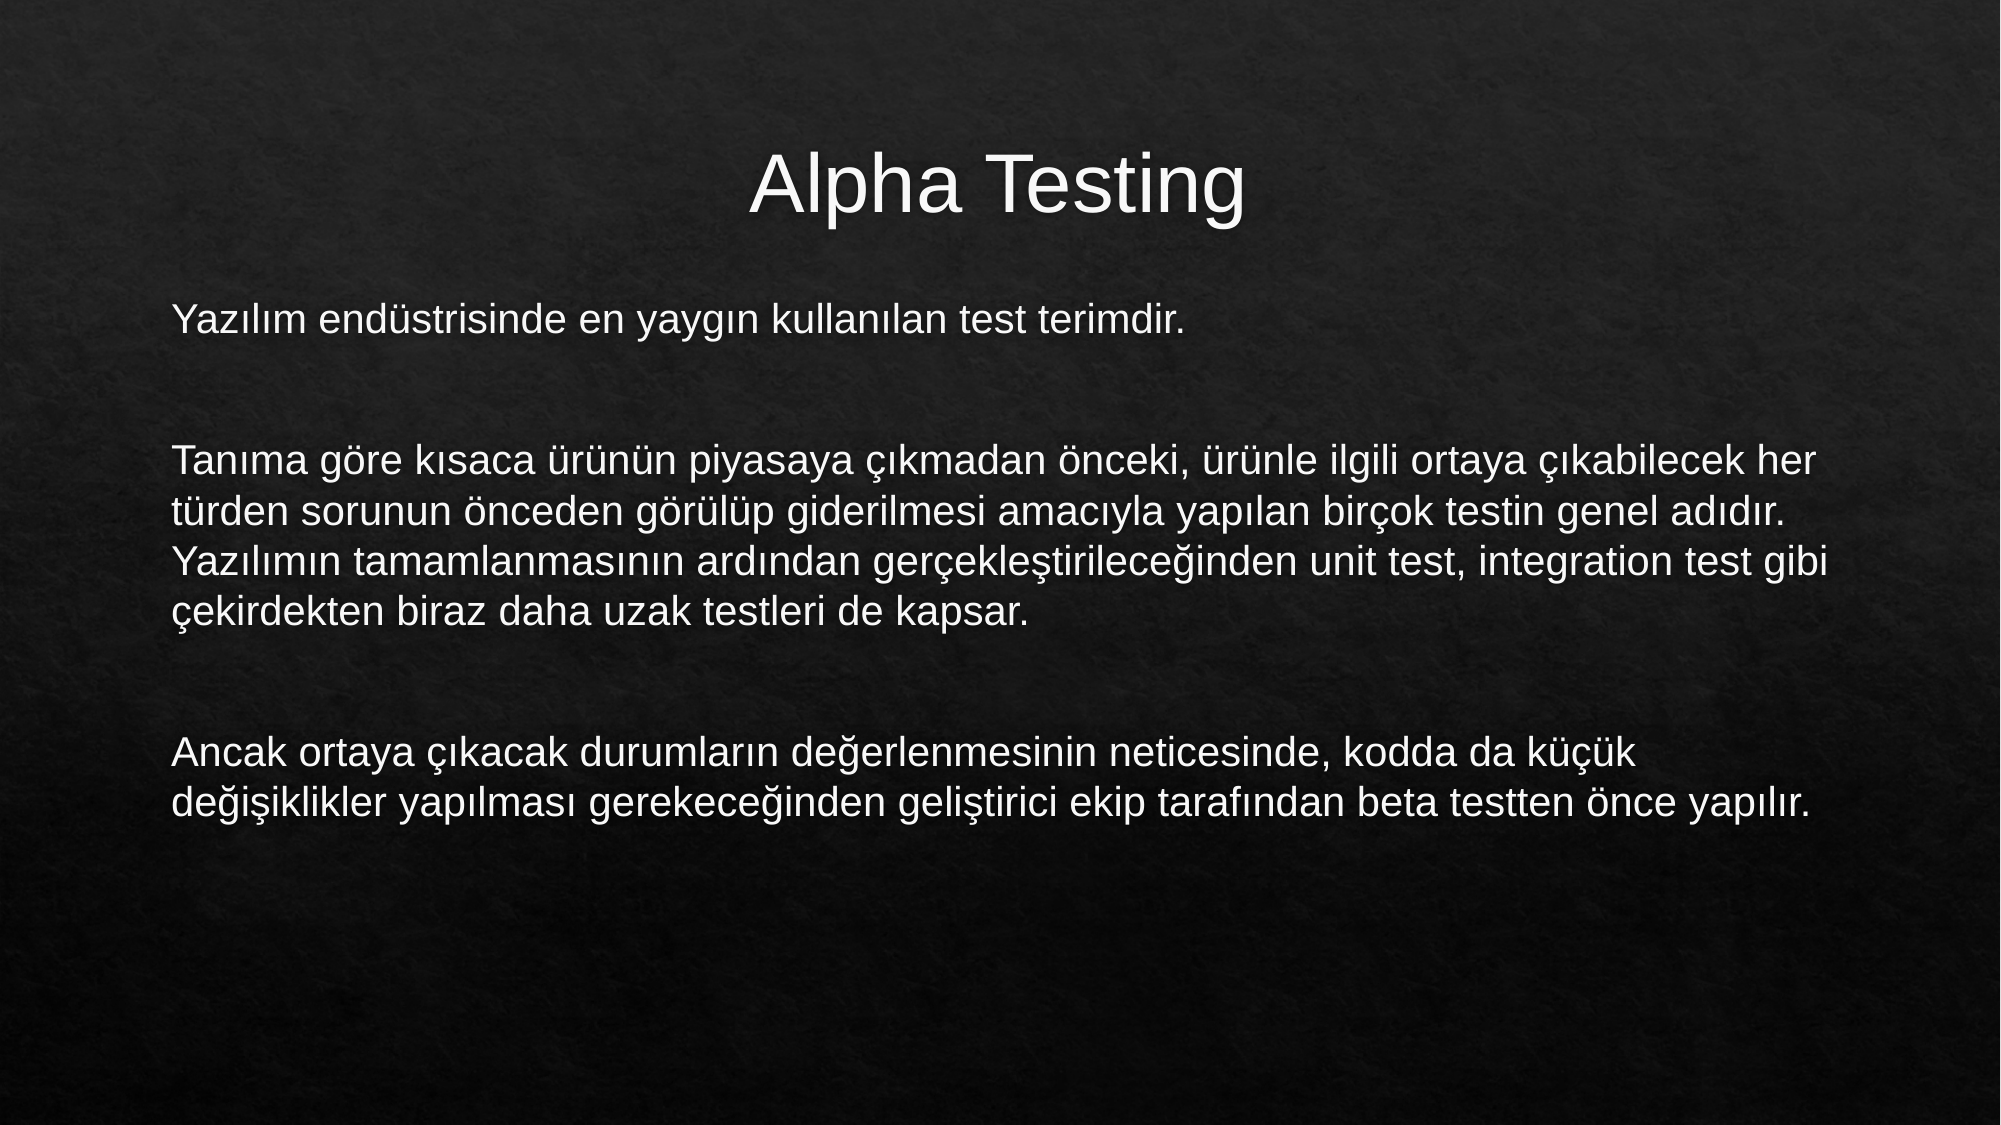

# Alpha Testing
Yazılım endüstrisinde en yaygın kullanılan test terimdir.

Tanıma göre kısaca ürünün piyasaya çıkmadan önceki, ürünle ilgili ortaya çıkabilecek her türden sorunun önceden görülüp giderilmesi amacıyla yapılan birçok testin genel adıdır. Yazılımın tamamlanmasının ardından gerçekleştirileceğinden unit test, integration test gibi çekirdekten biraz daha uzak testleri de kapsar.

Ancak ortaya çıkacak durumların değerlenmesinin neticesinde, kodda da küçük değişiklikler yapılması gerekeceğinden geliştirici ekip tarafından beta testten önce yapılır.